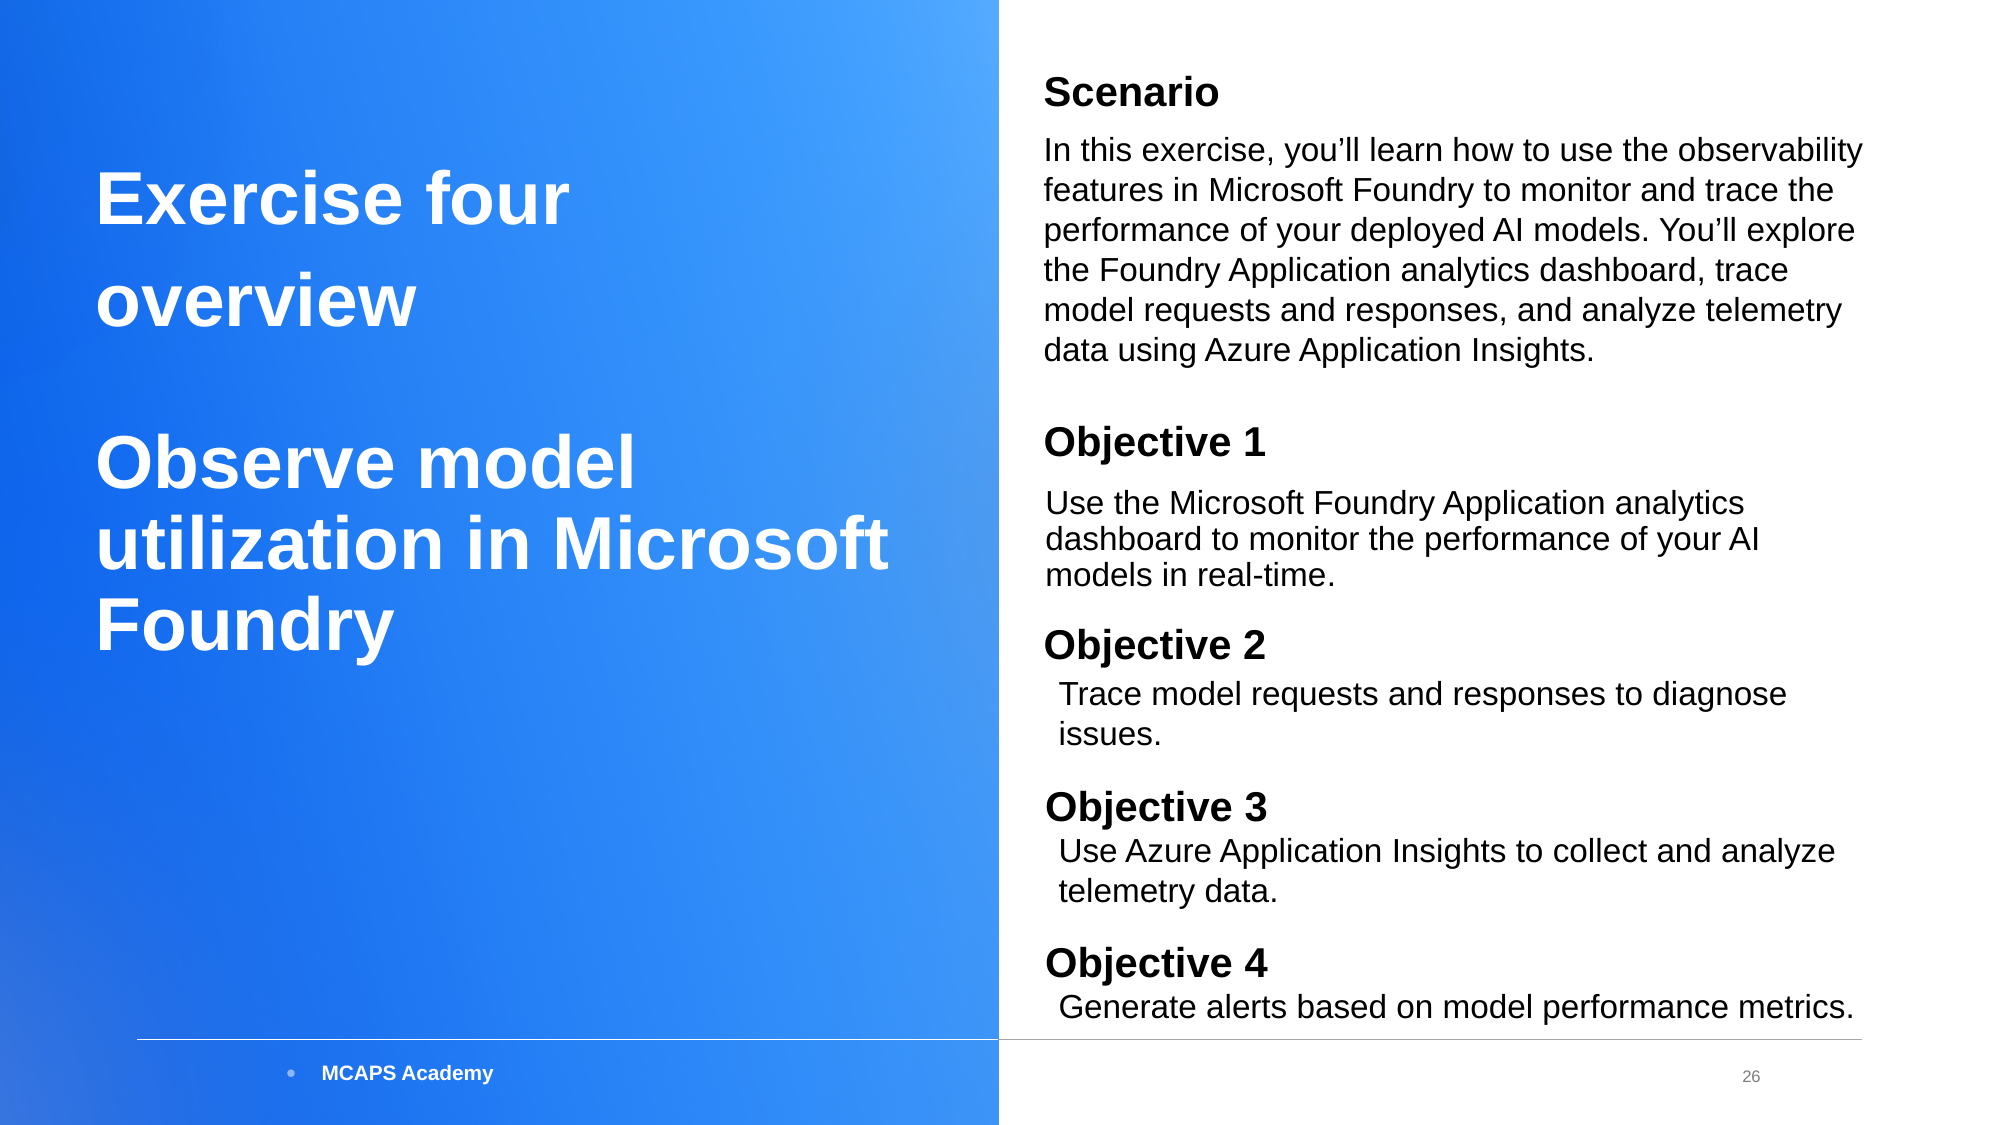

Scenario
In this exercise, you’ll learn how to use the observability features in Microsoft Foundry to monitor and trace the performance of your deployed AI models. You’ll explore the Foundry Application analytics dashboard, trace model requests and responses, and analyze telemetry data using Azure Application Insights.
Exercise four
overview
Observe model utilization in Microsoft Foundry​
Objective 1
Use the Microsoft Foundry Application analytics dashboard to monitor the performance of your AI models in real-time​.
Objective 2
Trace model requests and responses to diagnose issues​.
Objective 3
Use Azure Application Insights to collect and analyze telemetry data​.
Objective 4
Generate alerts based on model performance metrics.
26